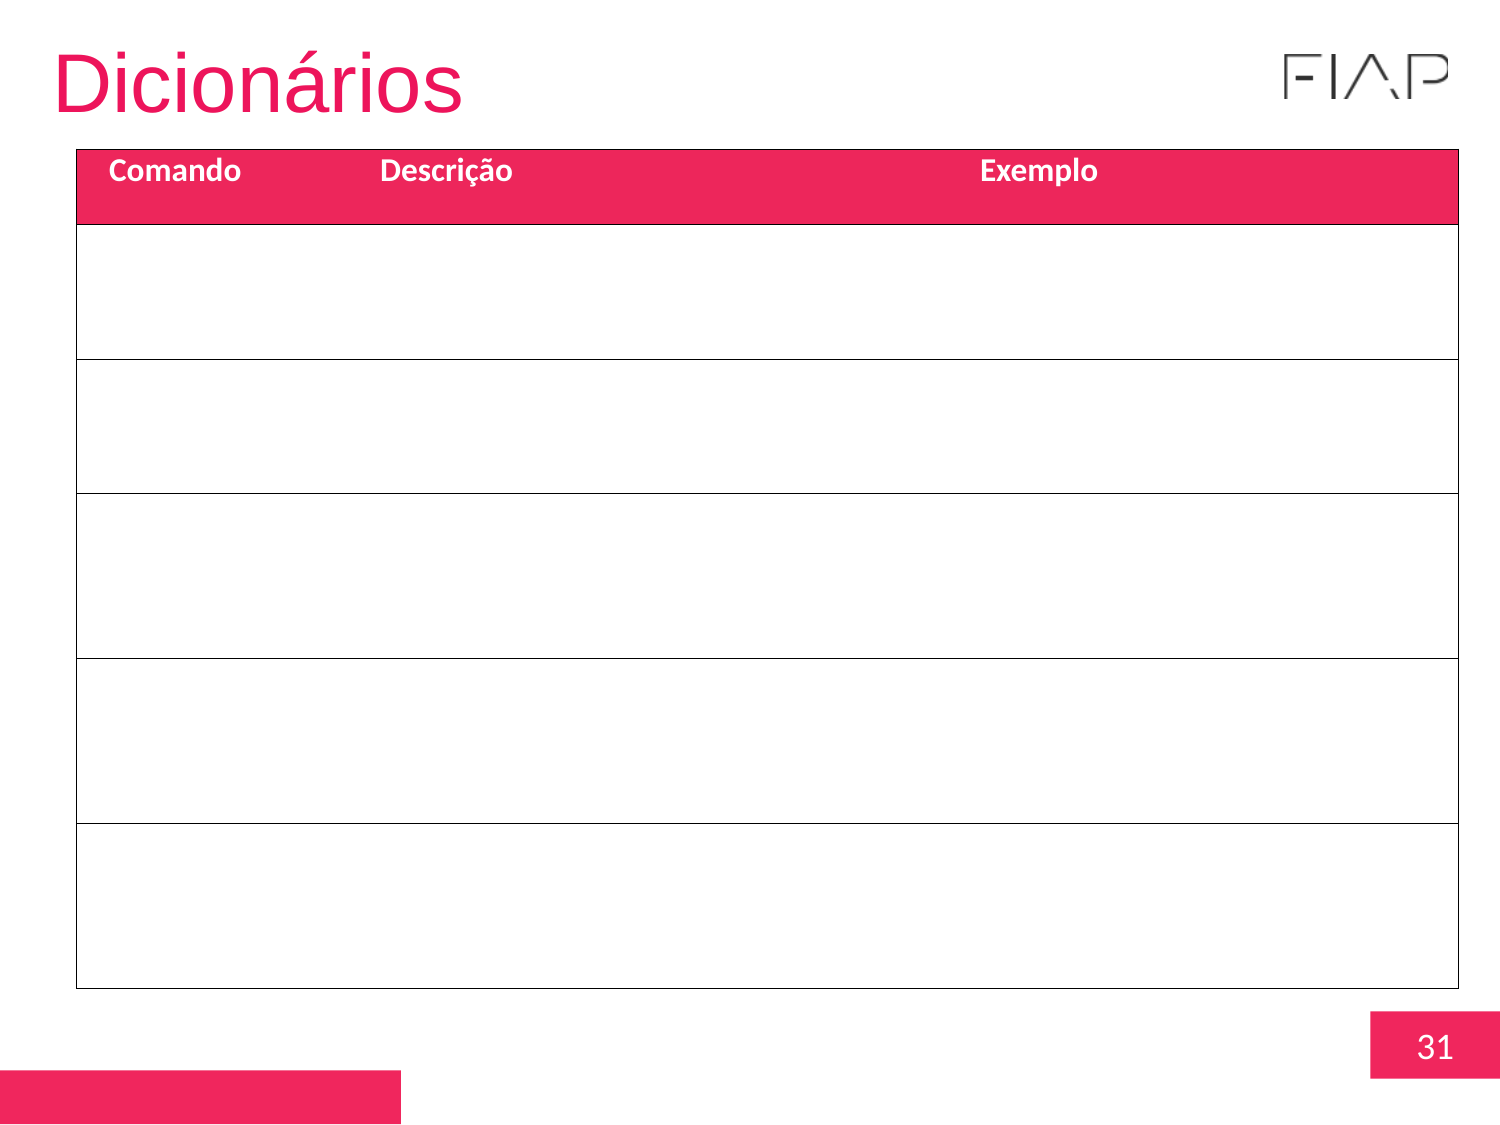

Dicionários
| Comando | Descrição | Exemplo |
| --- | --- | --- |
| del | Exclui um item informando a chave |  |
| in | Verifica se uma chave existe no dicionário |  |
| keys() | Obtém as chaves de um dicionário |  |
| values() | Obtém os valores de um dicionário |  |
| items() | Retorna uma lista dos pares de tuplas de um dicionário (chave, valor) |  |